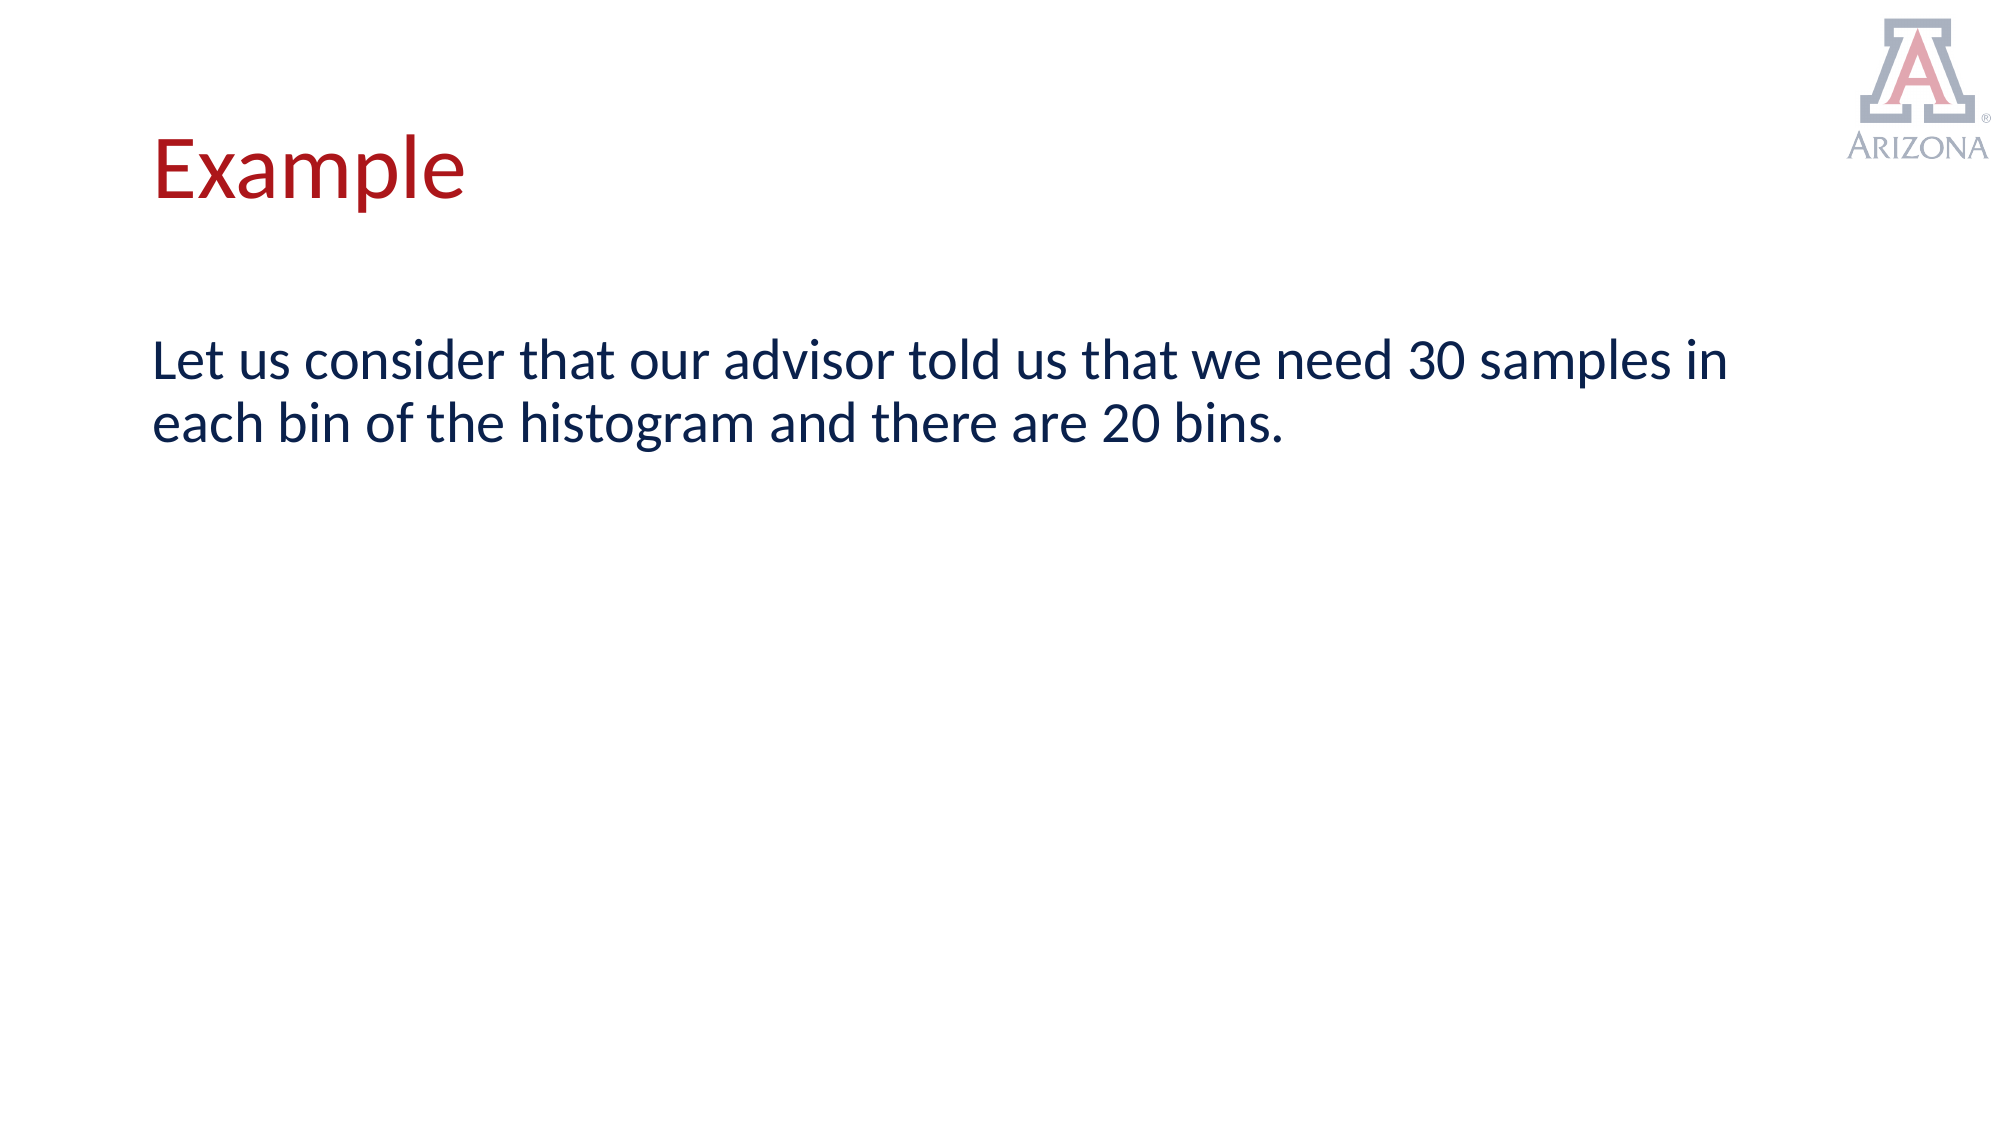

# Example
Let us consider that our advisor told us that we need 30 samples in each bin of the histogram and there are 20 bins.

That means for 1D data: 20 × 30 = 600 instances
That means for 2D data: 20 × 20 × 30 = 12k instances
That means for 3D data: 20 × 20 × 30 = 240k instances

Meet the curse of dimensionality